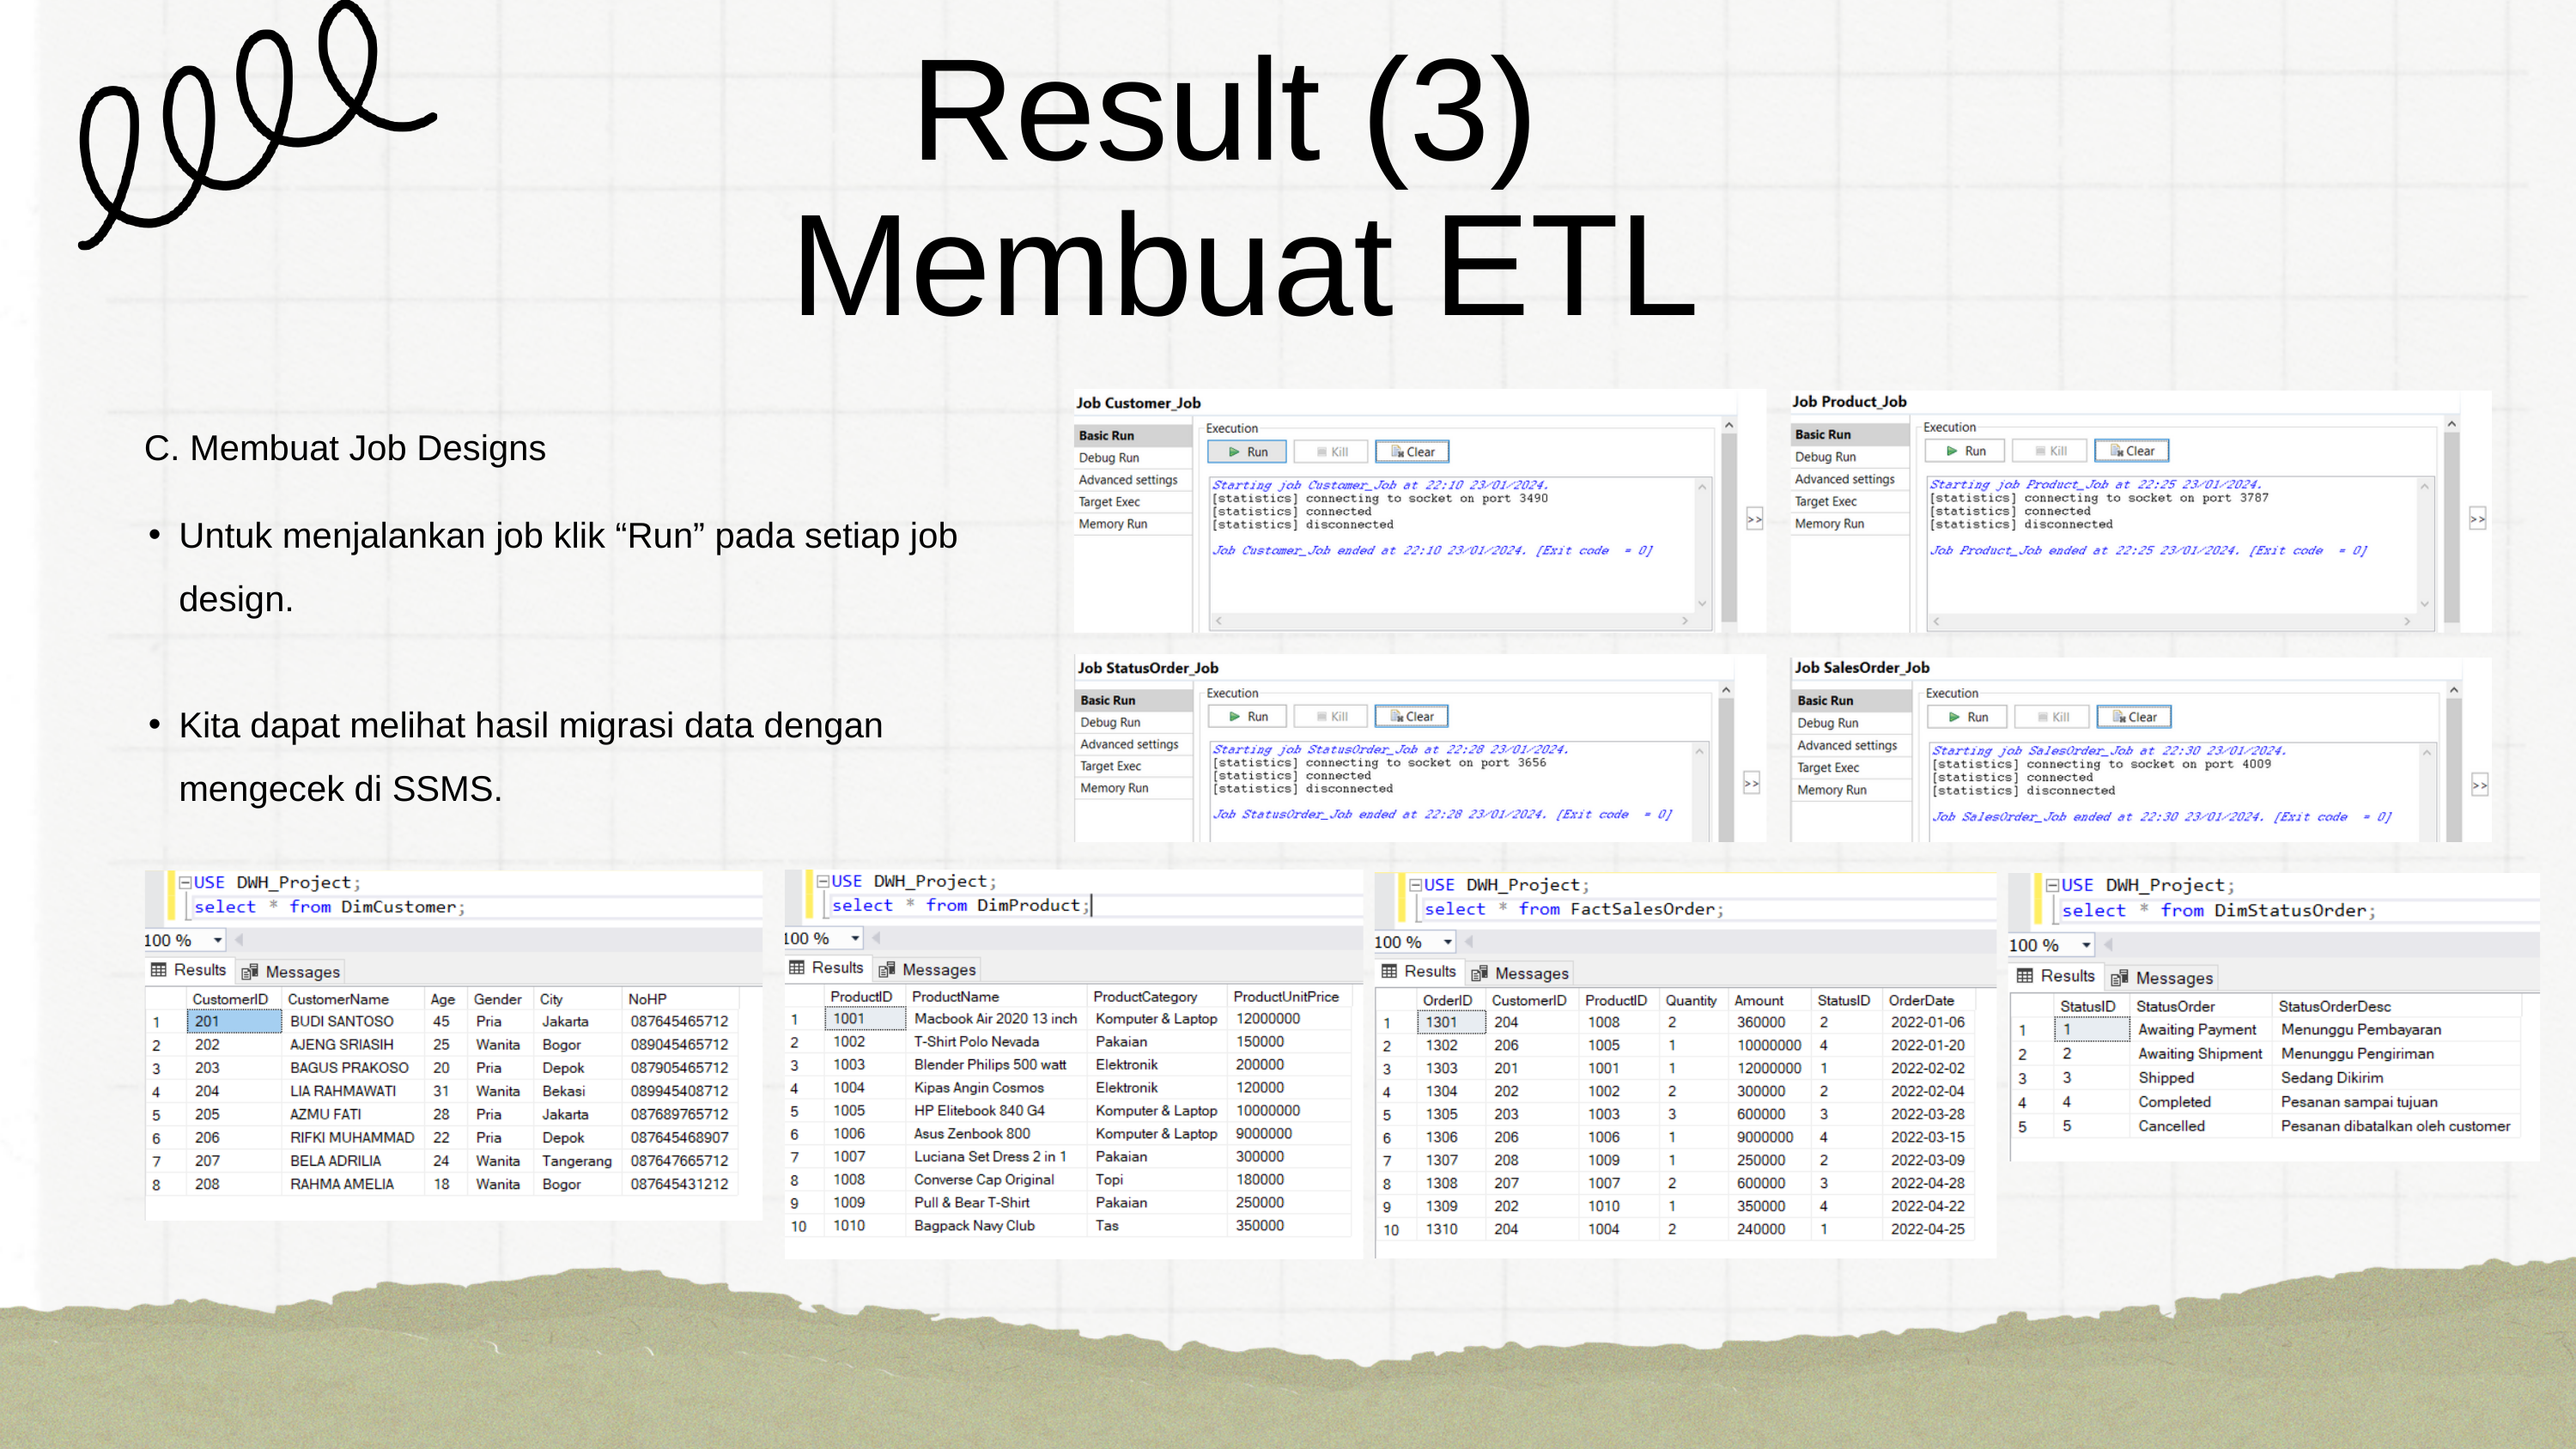

Result (3)
Membuat ETL

C. Membuat Job Designs
Untuk menjalankan job klik “Run” pada setiap job design.

Kita dapat melihat hasil migrasi data dengan mengecek di SSMS.